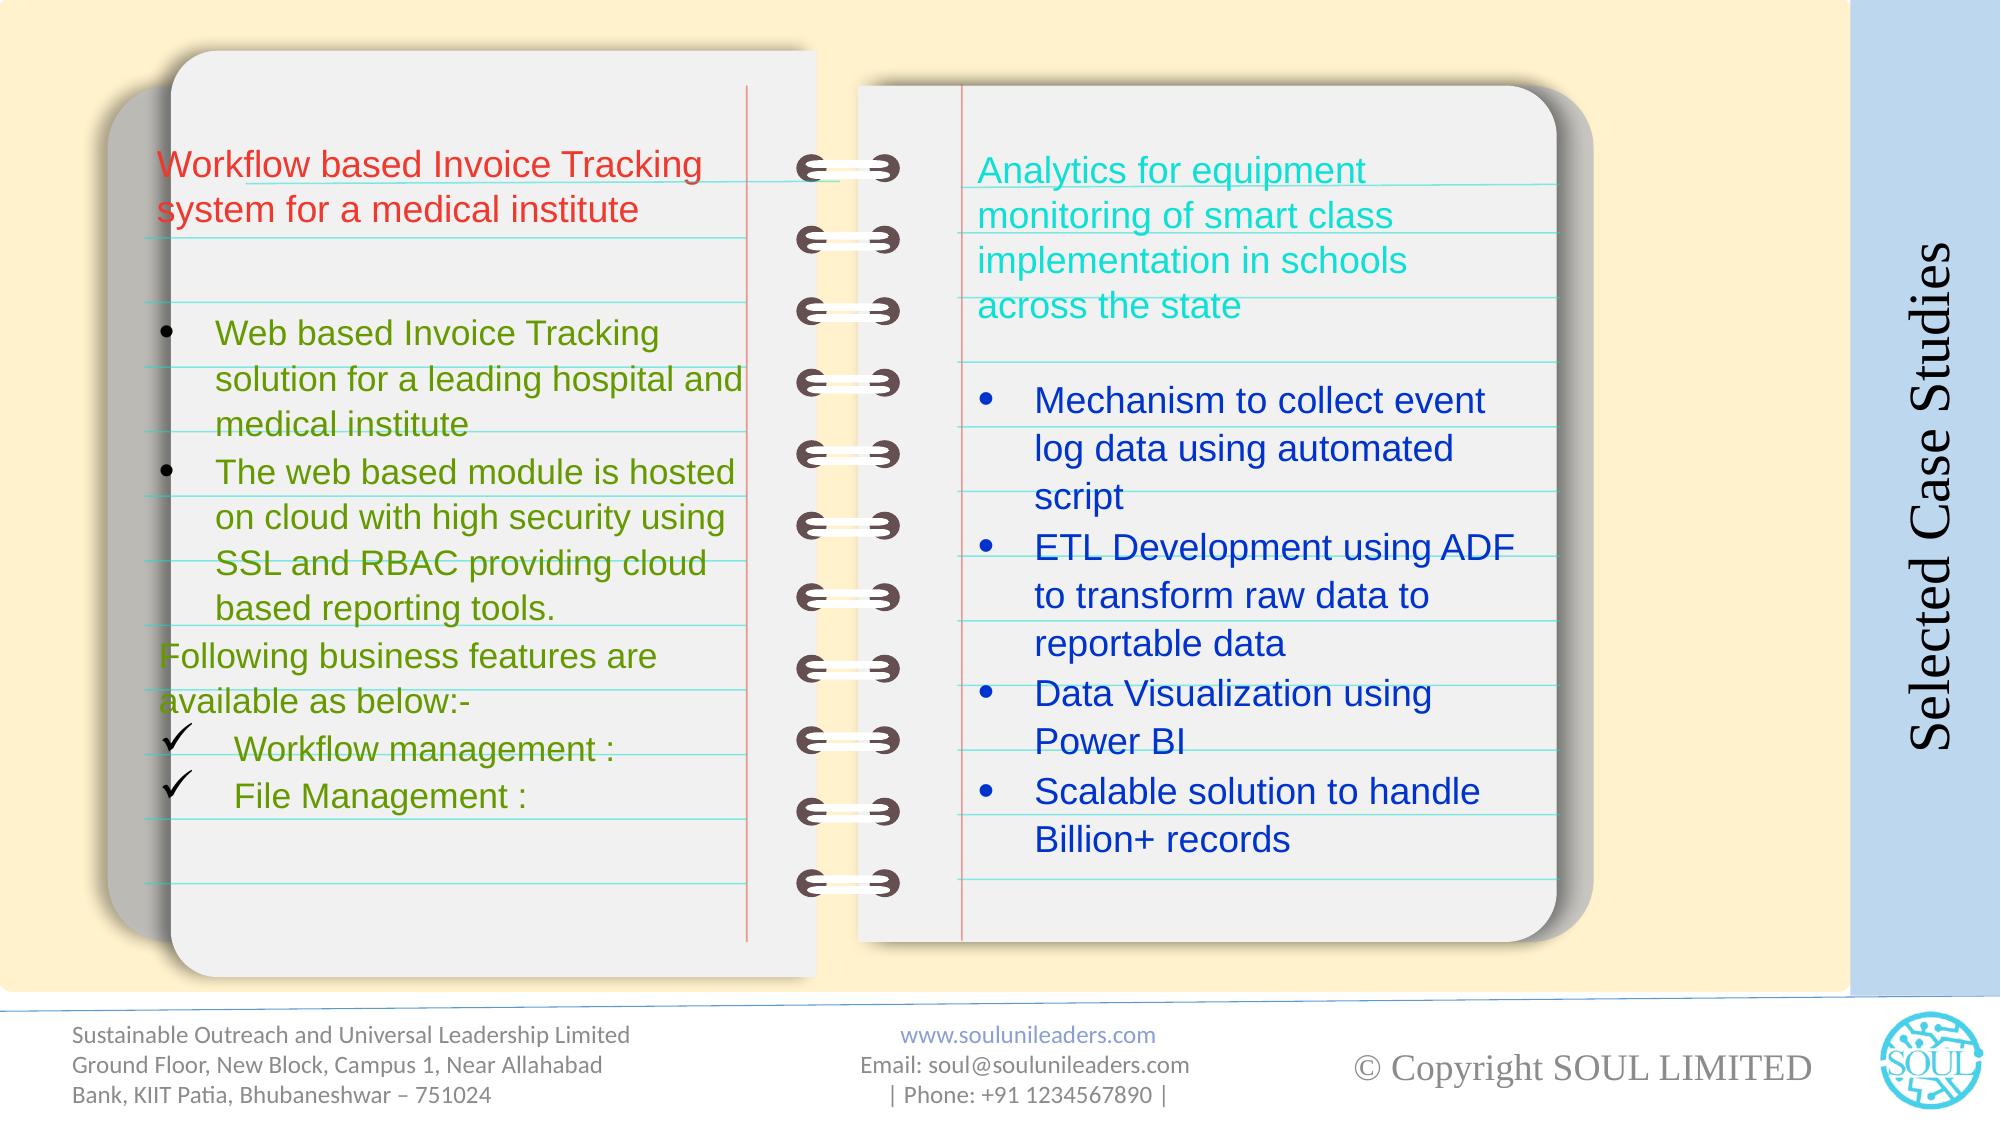

Selected Case Studies

Workflow based Invoice Tracking system for a medical institute
Analytics for equipment monitoring of smart class implementation in schools across the state

STEP
01
Web based Invoice Tracking solution for a leading hospital and medical institute
The web based module is hosted on cloud with high security using SSL and RBAC providing cloud based reporting tools.
Following business features are available as below:-
Workflow management :
File Management :
Mechanism to collect event log data using automated script
ETL Development using ADF to transform raw data to reportable data
Data Visualization using Power BI
Scalable solution to handle Billion+ records

STEP
02

STEP
03
www.soulunileaders.com
Email: soul@soulunileaders.com
| Phone: +91 1234567890 |